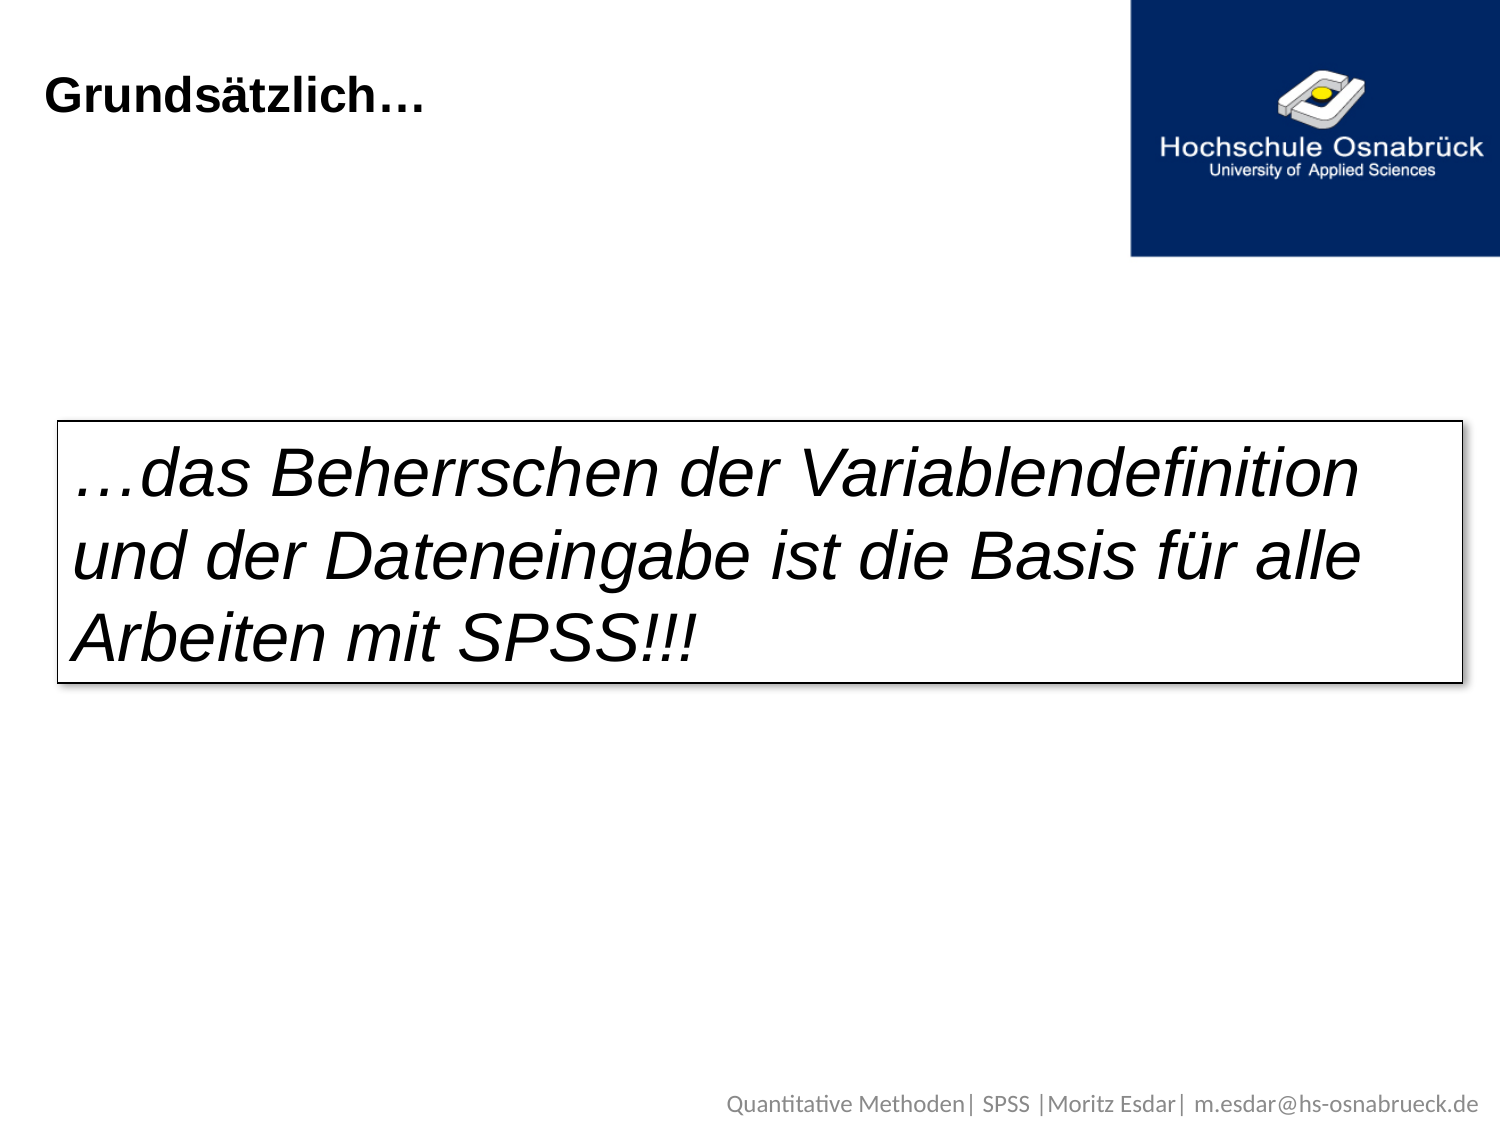

Grundsätzlich…

…das Beherrschen der Variablendefinition und der Dateneingabe ist die Basis für alle Arbeiten mit SPSS!!!
 Quantitative Methoden| SPSS |Moritz Esdar| m.esdar@hs-osnabrueck.de